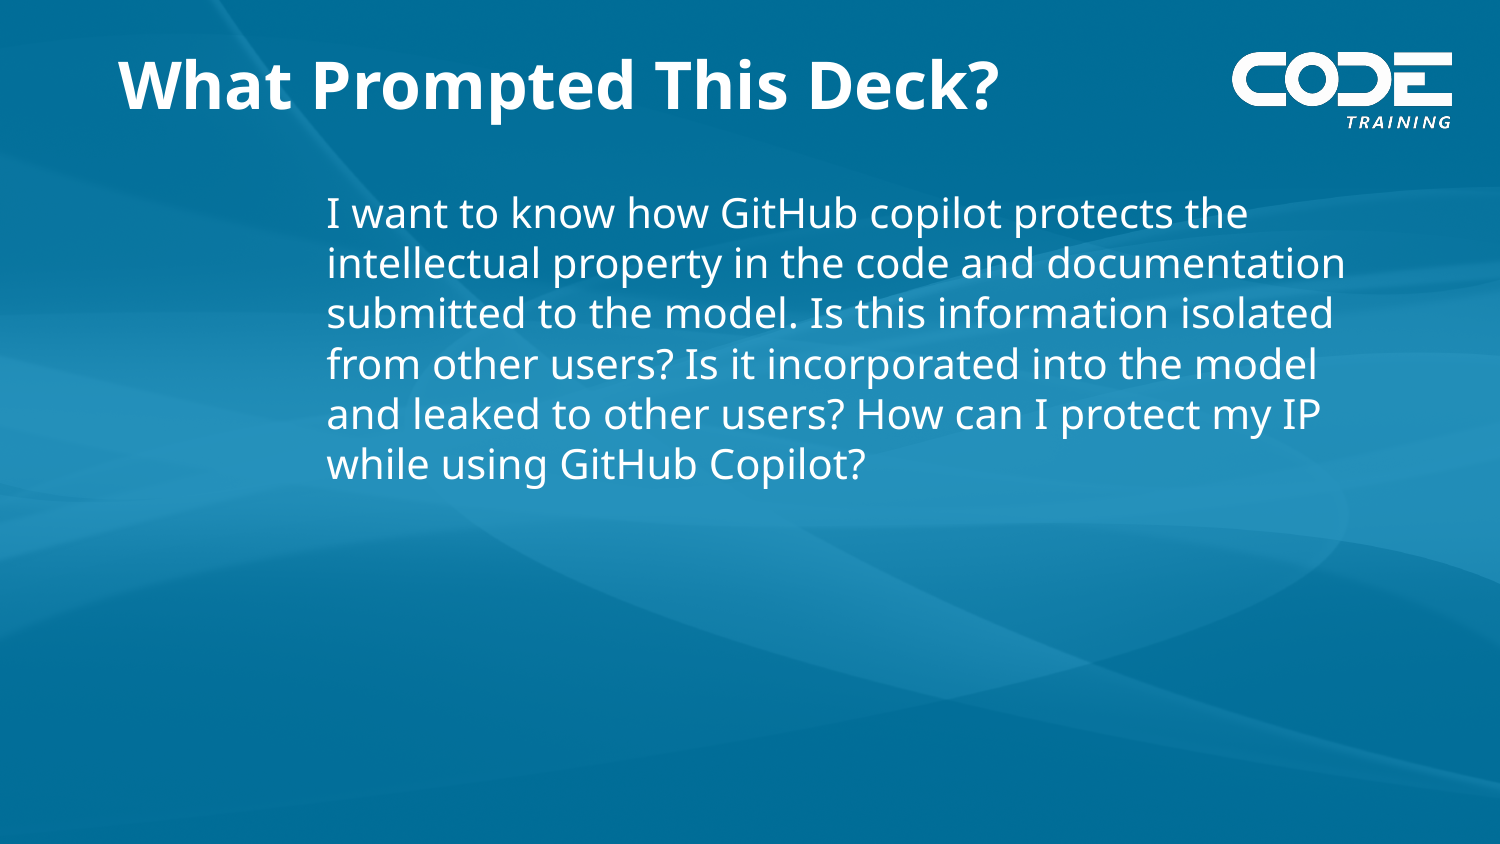

# What Prompted This Deck?
I want to know how GitHub copilot protects the intellectual property in the code and documentation submitted to the model. Is this information isolated from other users? Is it incorporated into the model and leaked to other users? How can I protect my IP while using GitHub Copilot?